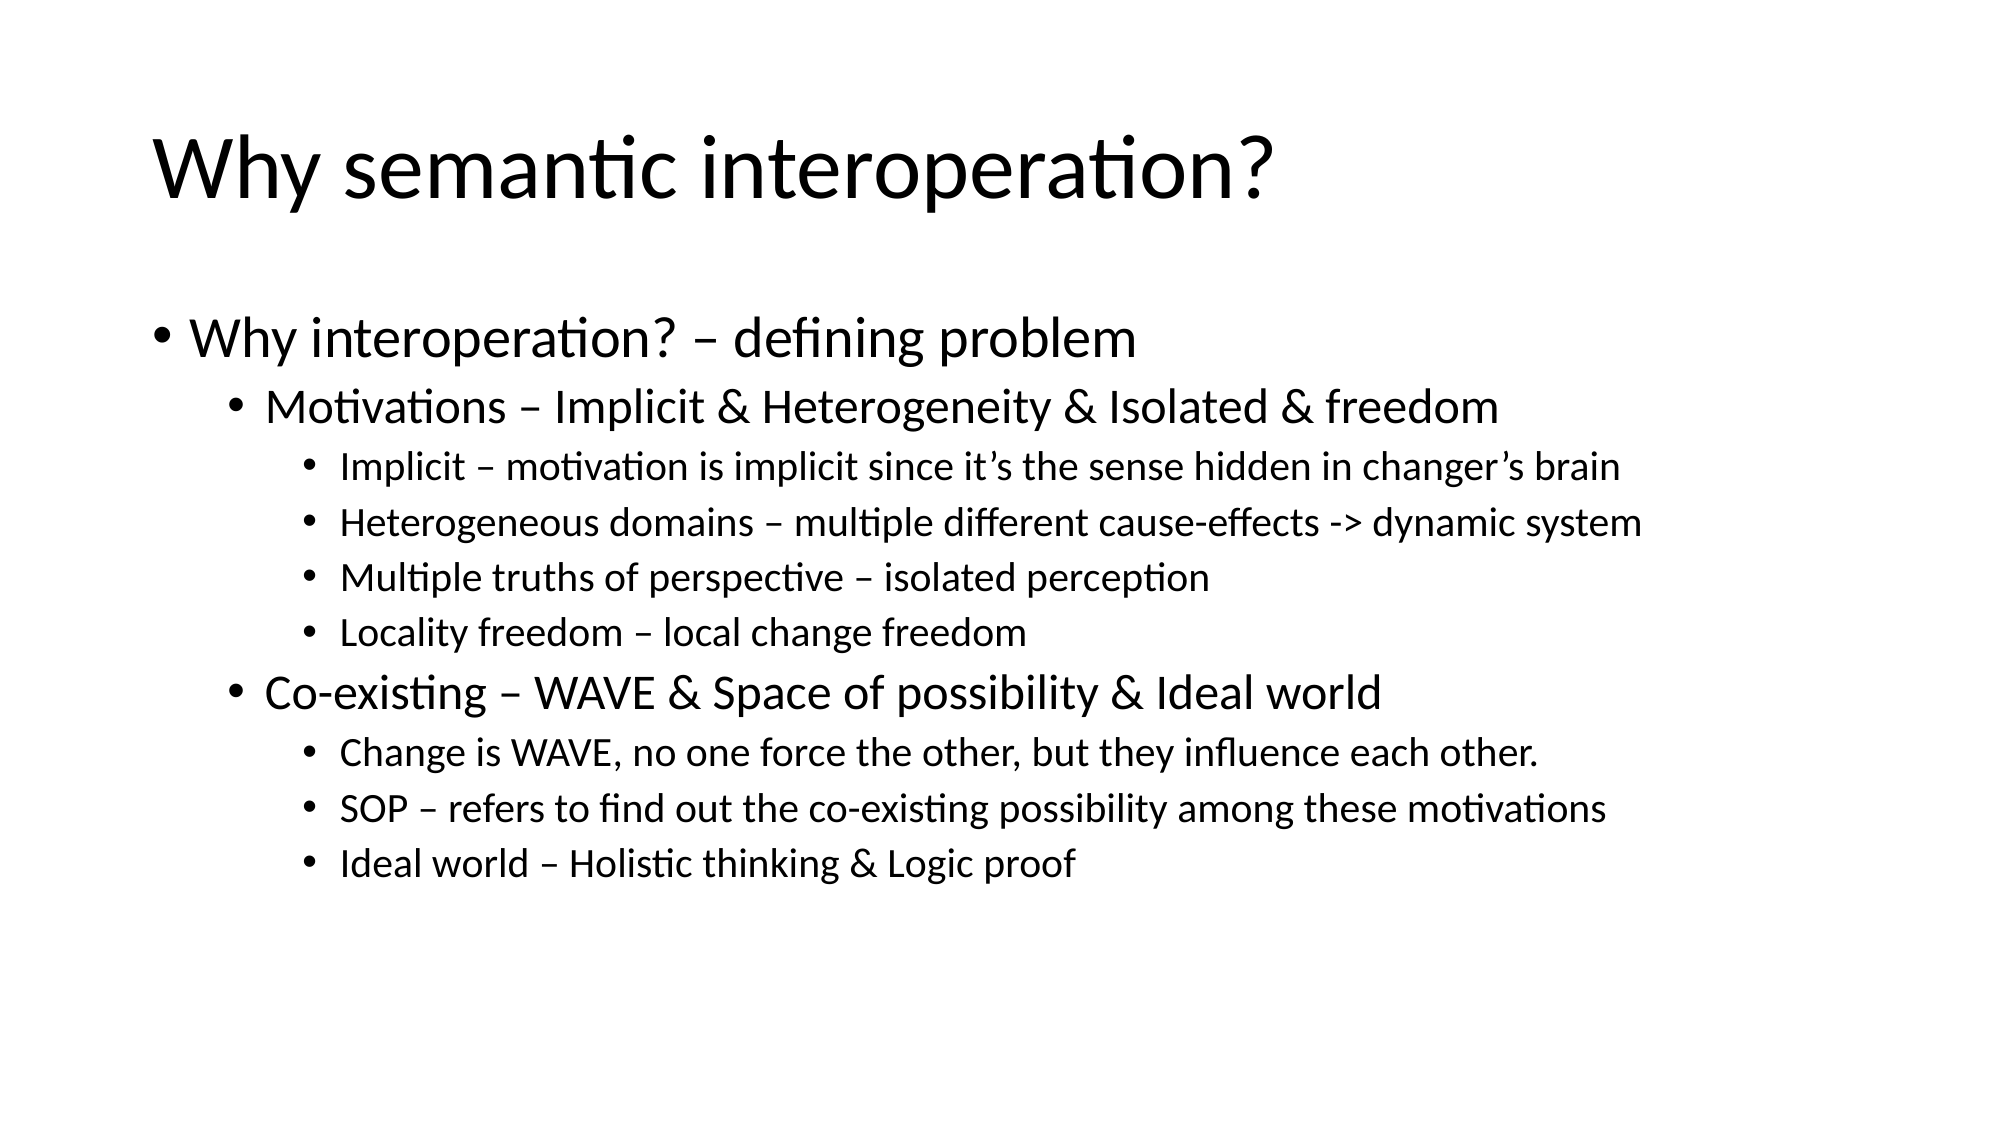

# Why semantic interoperation?
Why interoperation? – defining problem
Motivations – Implicit & Heterogeneity & Isolated & freedom
Implicit – motivation is implicit since it’s the sense hidden in changer’s brain
Heterogeneous domains – multiple different cause-effects -> dynamic system
Multiple truths of perspective – isolated perception
Locality freedom – local change freedom
Co-existing – WAVE & Space of possibility & Ideal world
Change is WAVE, no one force the other, but they influence each other.
SOP – refers to find out the co-existing possibility among these motivations
Ideal world – Holistic thinking & Logic proof